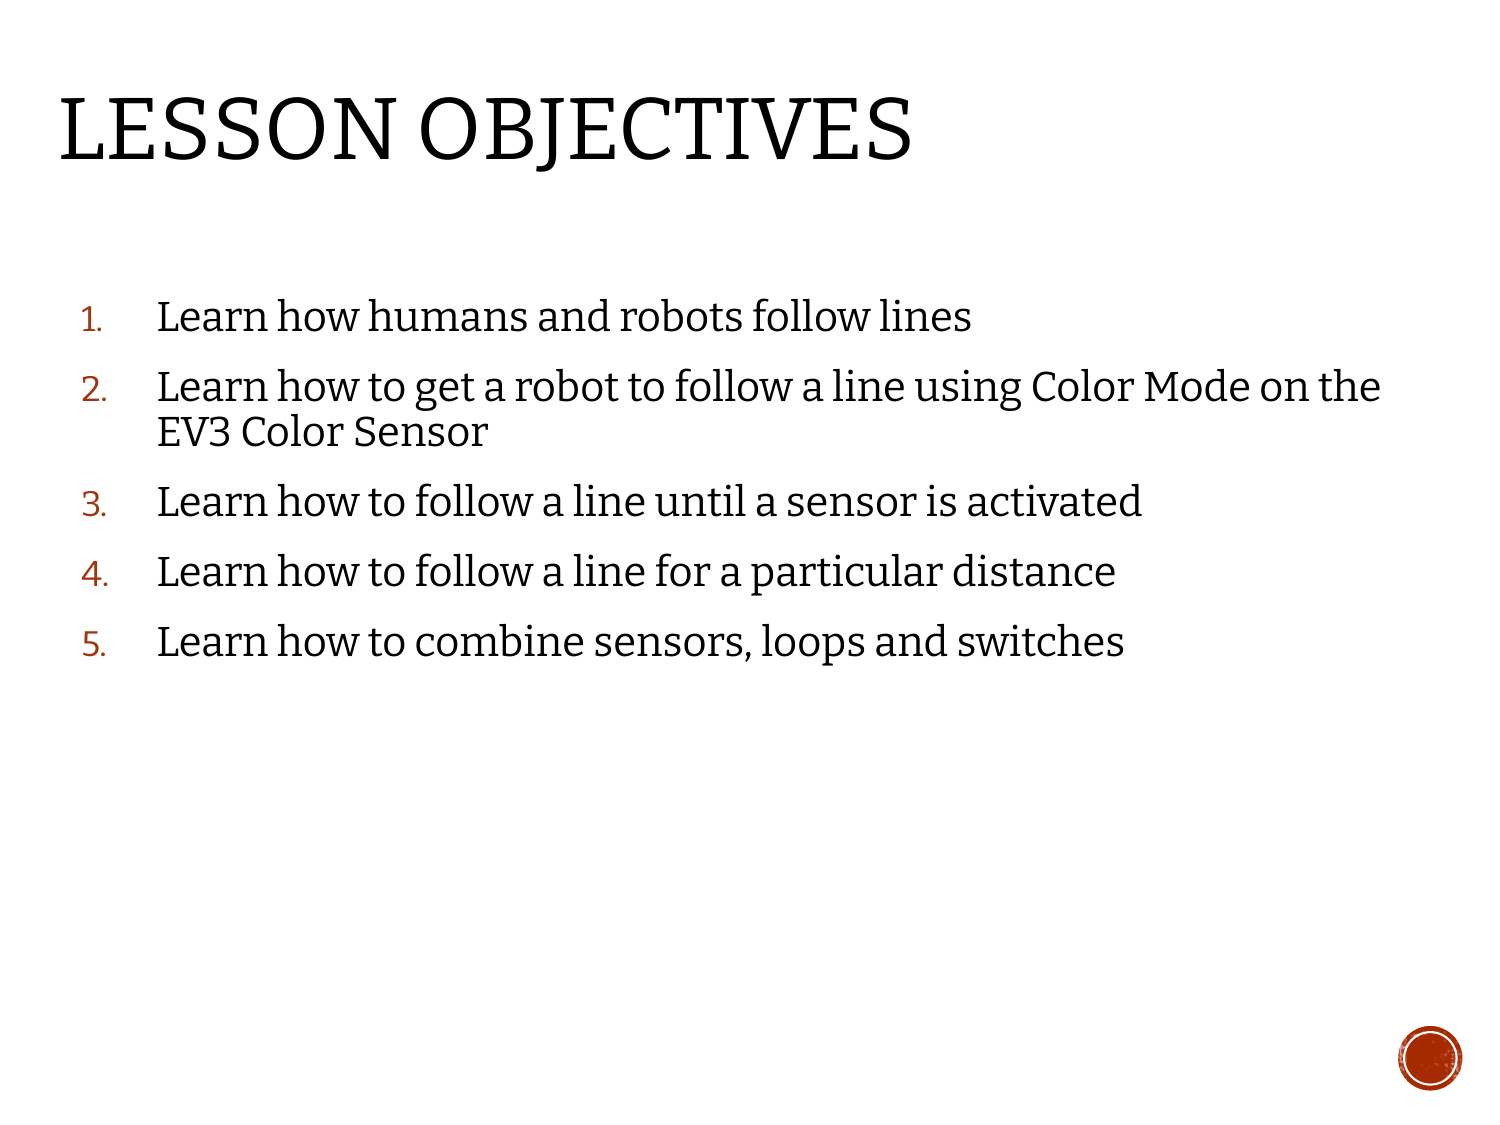

# LESSON OBJECTIVES
Learn how humans and robots follow lines
Learn how to get a robot to follow a line using Color Mode on the EV3 Color Sensor
Learn how to follow a line until a sensor is activated
Learn how to follow a line for a particular distance
Learn how to combine sensors, loops and switches